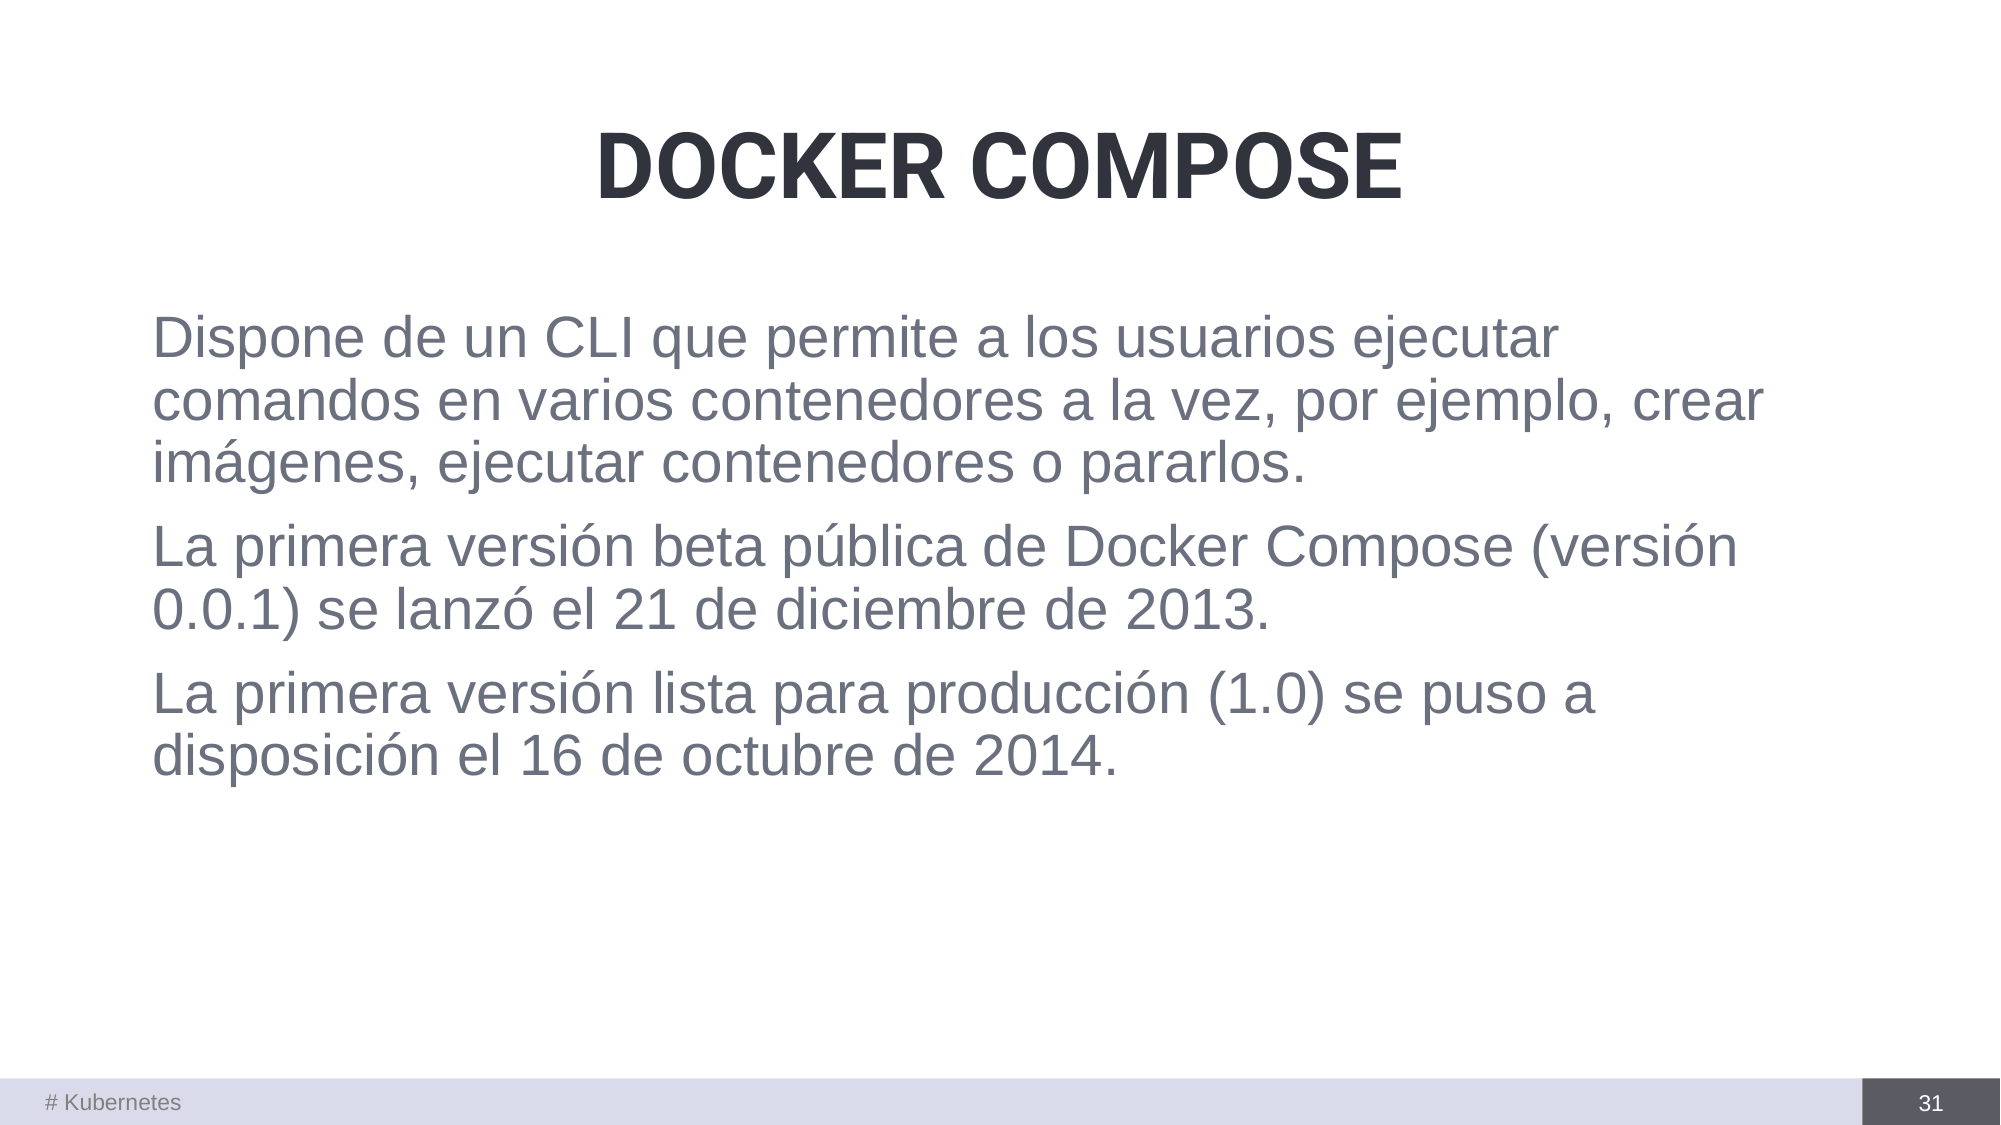

# DOCKER COMPOSE
Dispone de un CLI que permite a los usuarios ejecutar comandos en varios contenedores a la vez, por ejemplo, crear imágenes, ejecutar contenedores o pararlos.
La primera versión beta pública de Docker Compose (versión 0.0.1) se lanzó el 21 de diciembre de 2013.
La primera versión lista para producción (1.0) se puso a disposición el 16 de octubre de 2014.
# Kubernetes
31